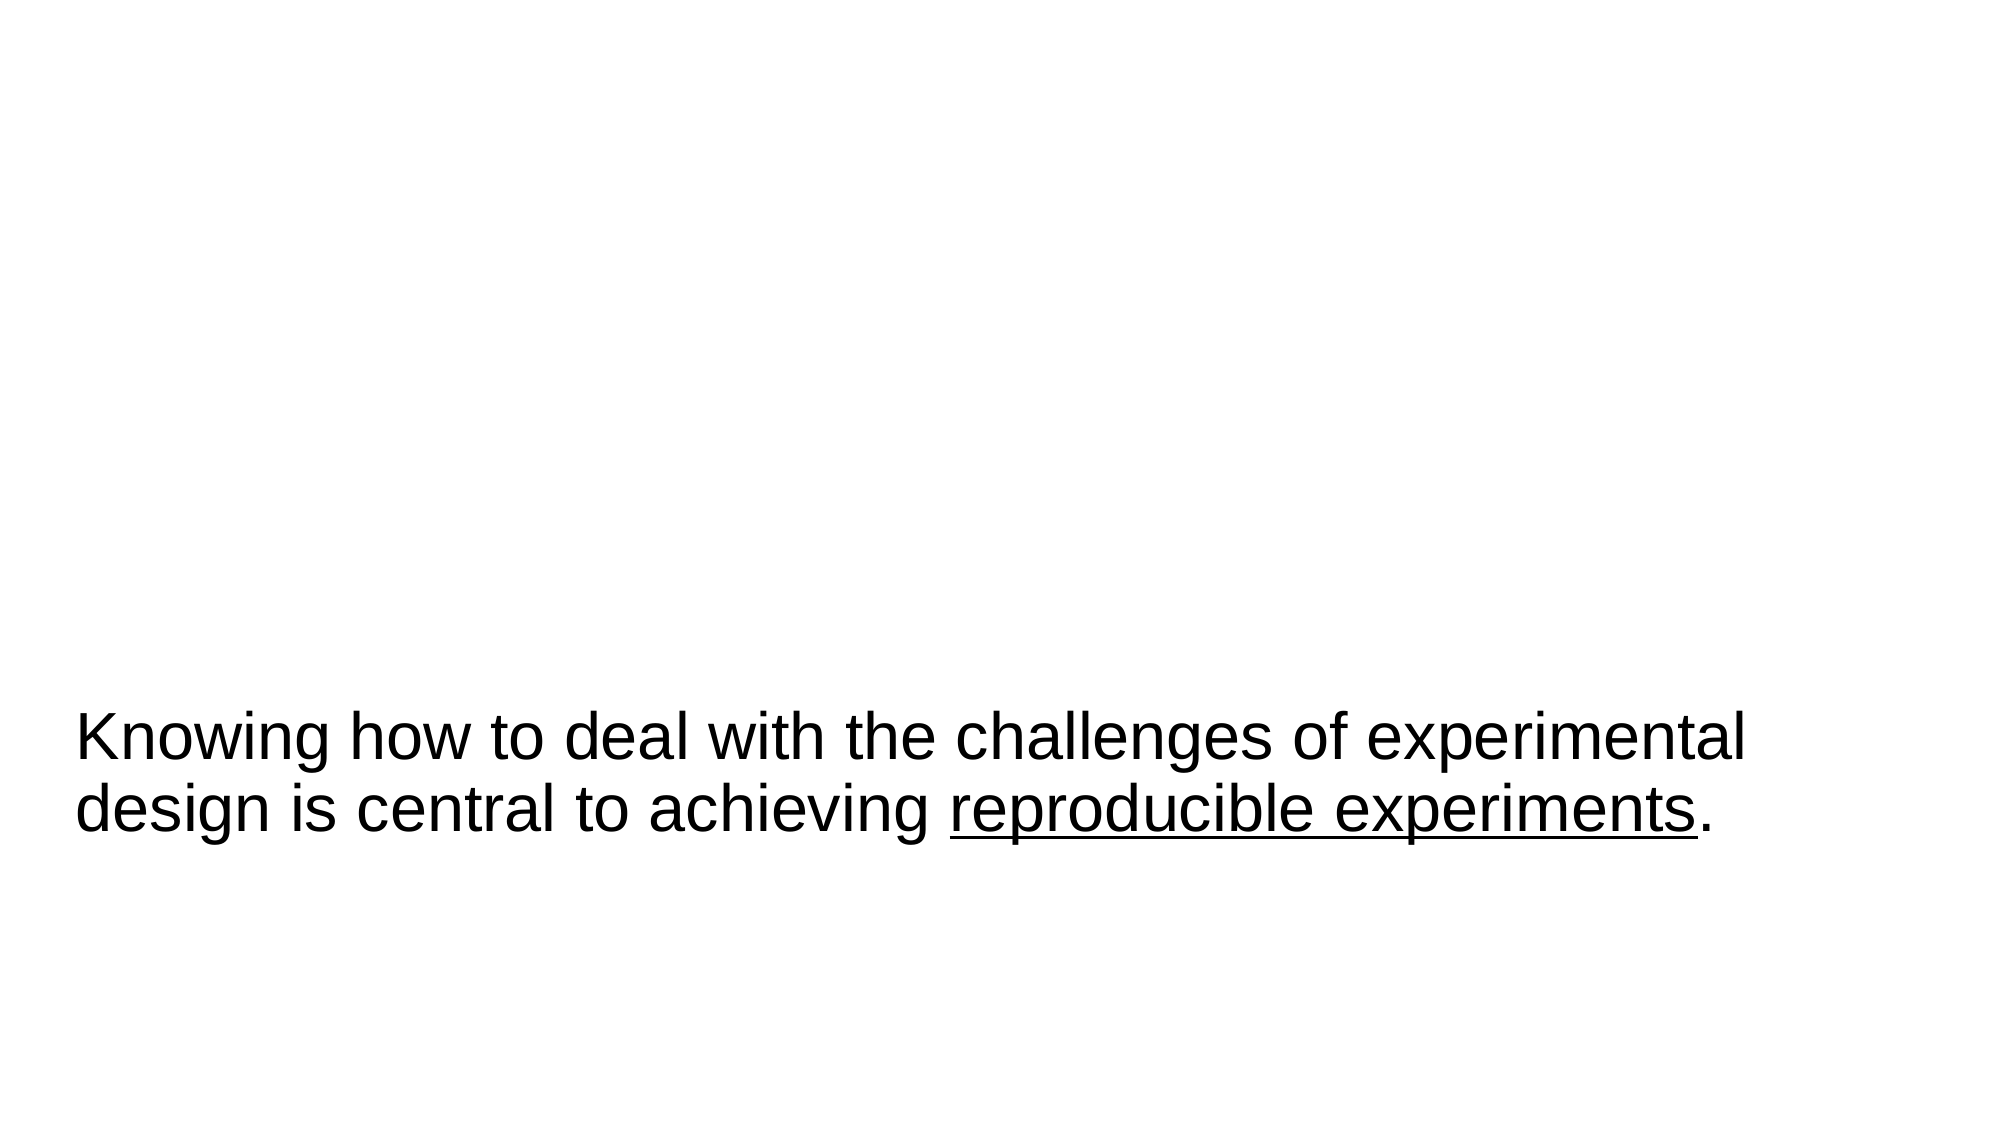

Knowing how to deal with the challenges of experimental design is central to achieving reproducible experiments.